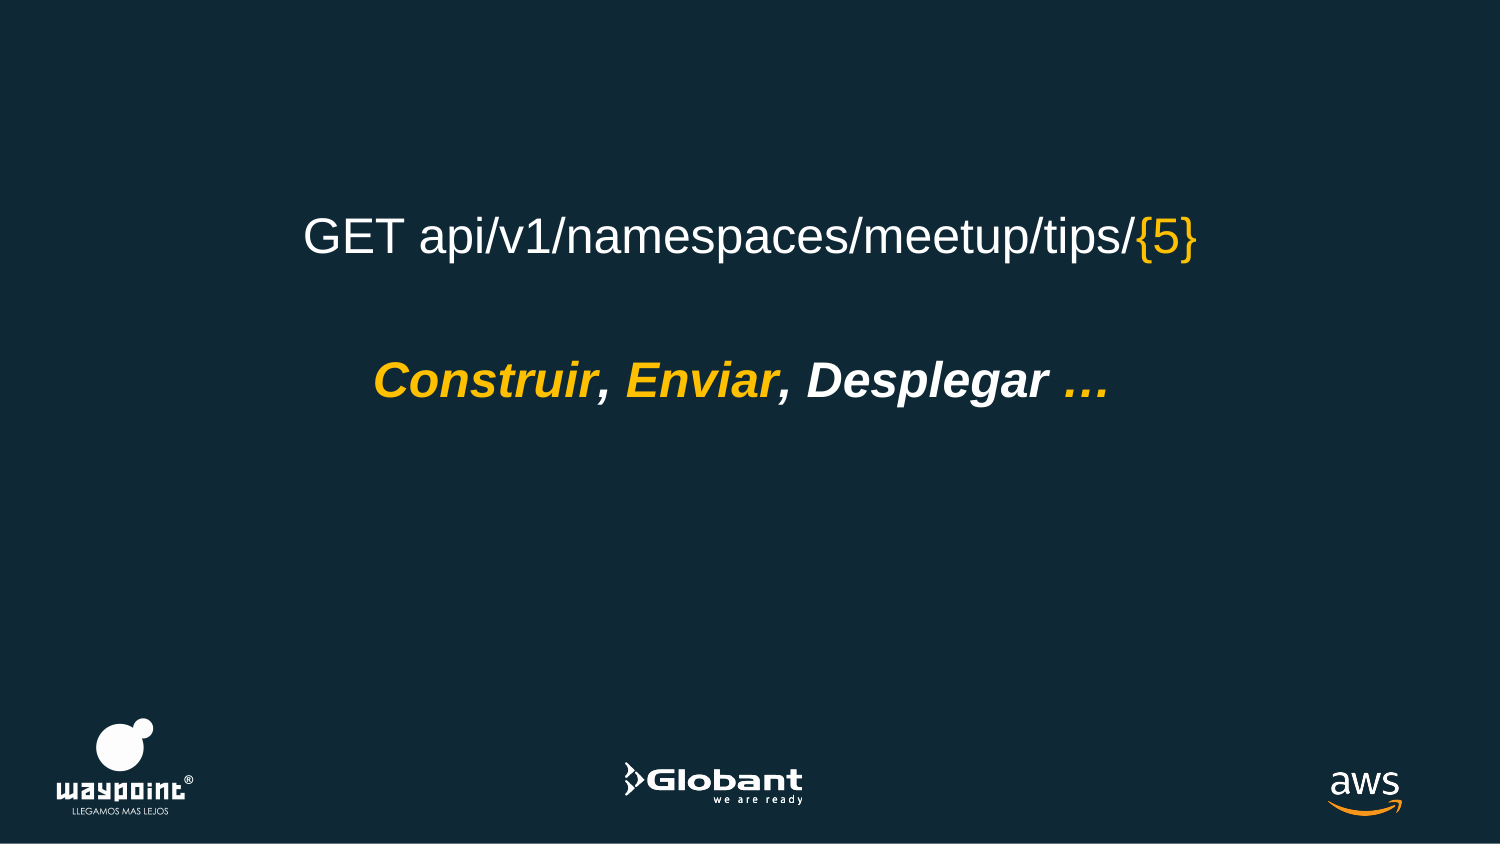

# GET api/v1/namespaces/meetup/tips/{5}
Construir, Enviar, Desplegar …